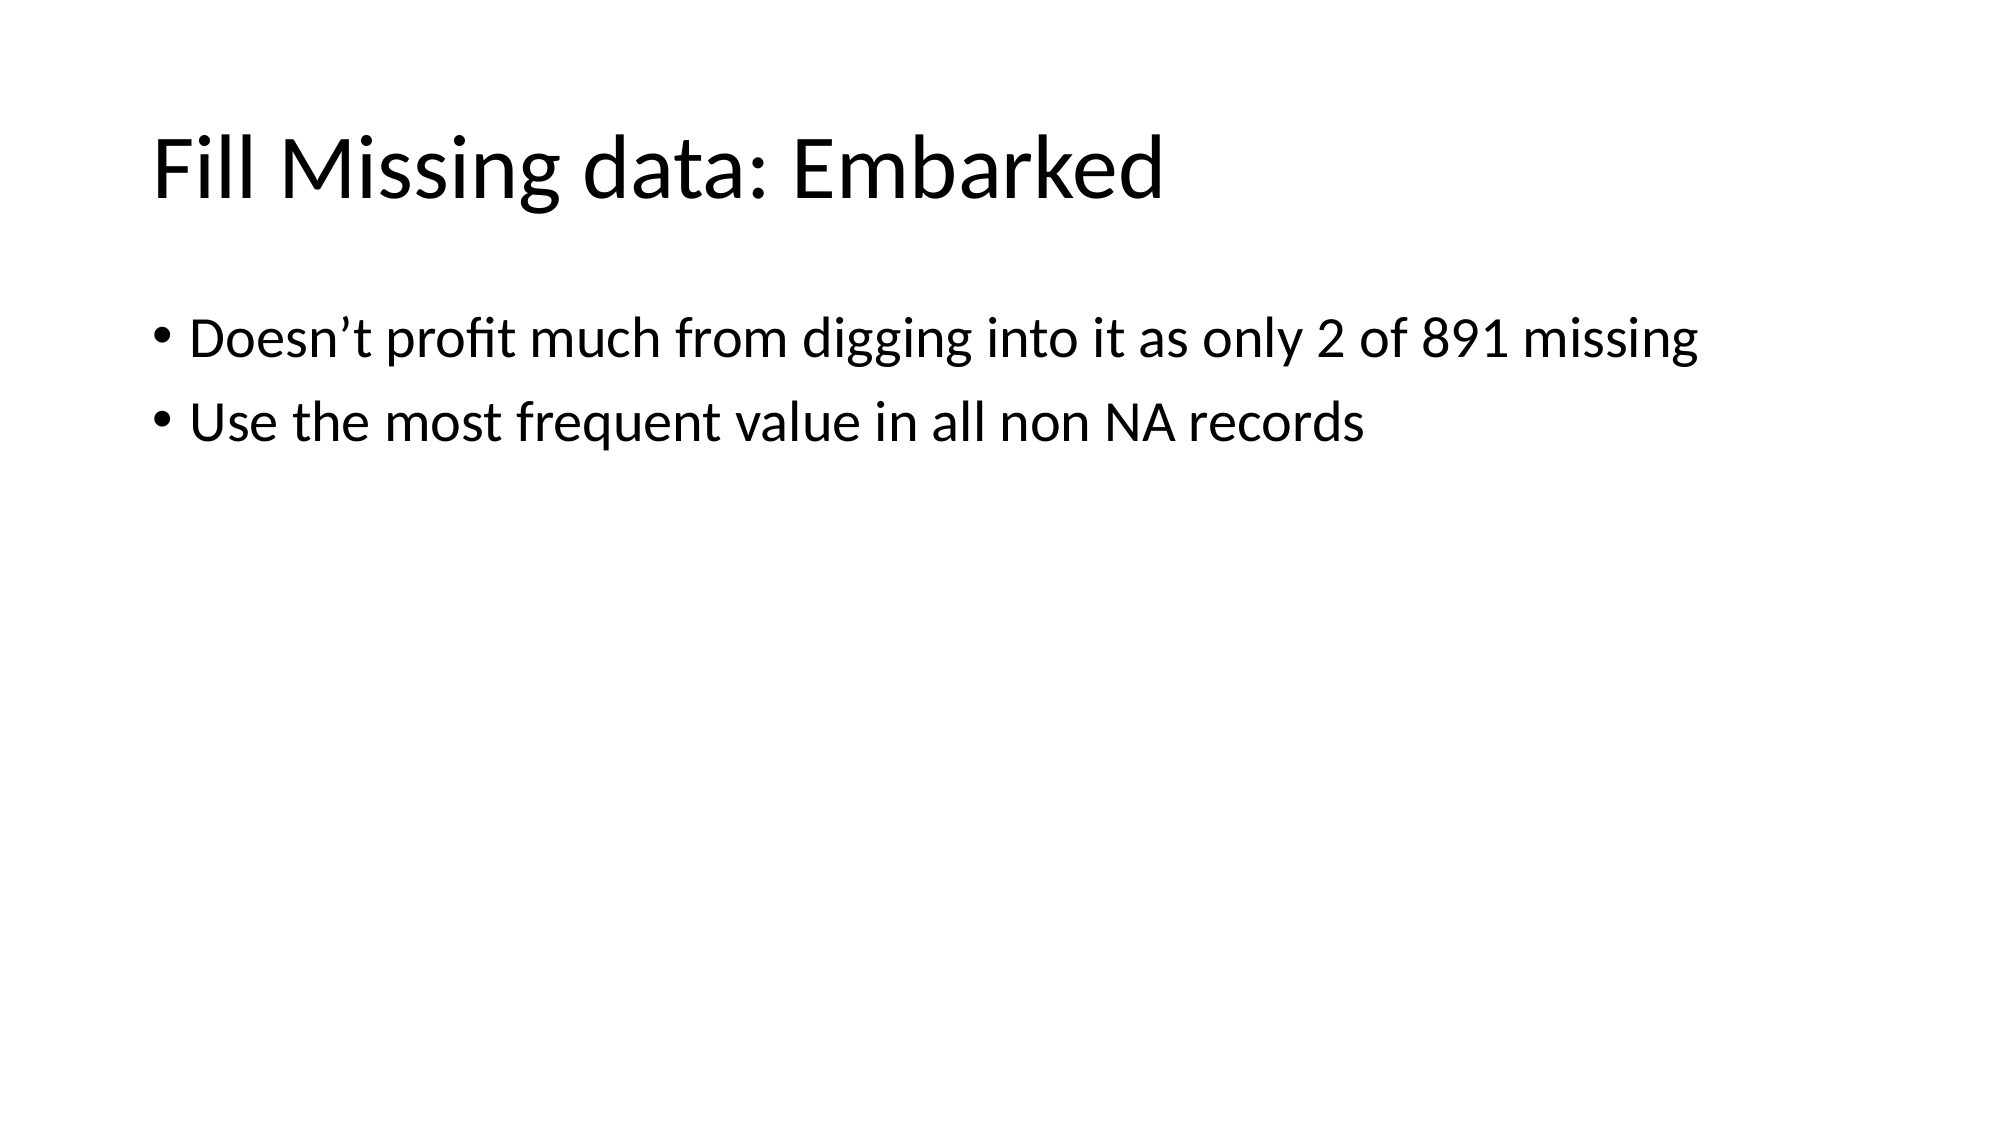

# Fill Missing data: Embarked
Doesn’t profit much from digging into it as only 2 of 891 missing
Use the most frequent value in all non NA records